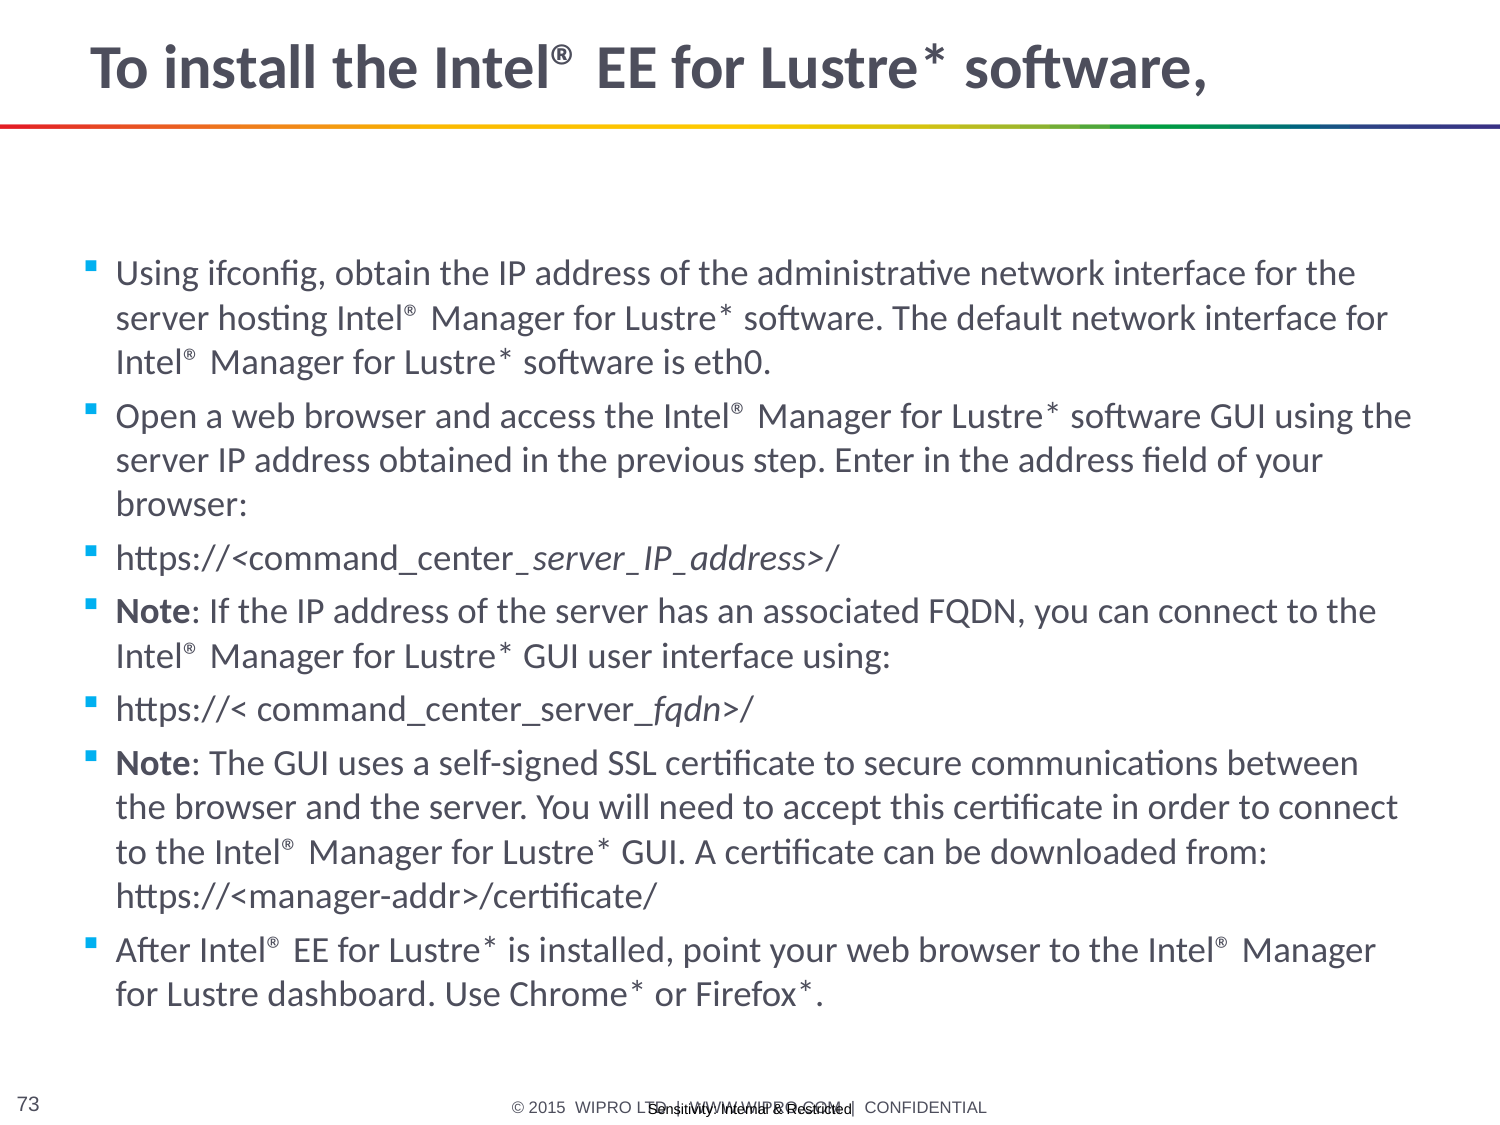

# To install the Intel® EE for Lustre* software,

Using ifconfig, obtain the IP address of the administrative network interface for the server hosting Intel® Manager for Lustre* software. The default network interface for Intel® Manager for Lustre* software is eth0.
Open a web browser and access the Intel® Manager for Lustre* software GUI using the server IP address obtained in the previous step. Enter in the address field of your browser:
https://<command_center_server_IP_address>/
Note: If the IP address of the server has an associated FQDN, you can connect to the Intel® Manager for Lustre* GUI user interface using:
https://< command_center_server_fqdn>/
Note: The GUI uses a self-signed SSL certificate to secure communications between the browser and the server. You will need to accept this certificate in order to connect to the Intel® Manager for Lustre* GUI. A certificate can be downloaded from: https://<manager-addr>/certificate/
After Intel® EE for Lustre* is installed, point your web browser to the Intel® Manager for Lustre dashboard. Use Chrome* or Firefox*.